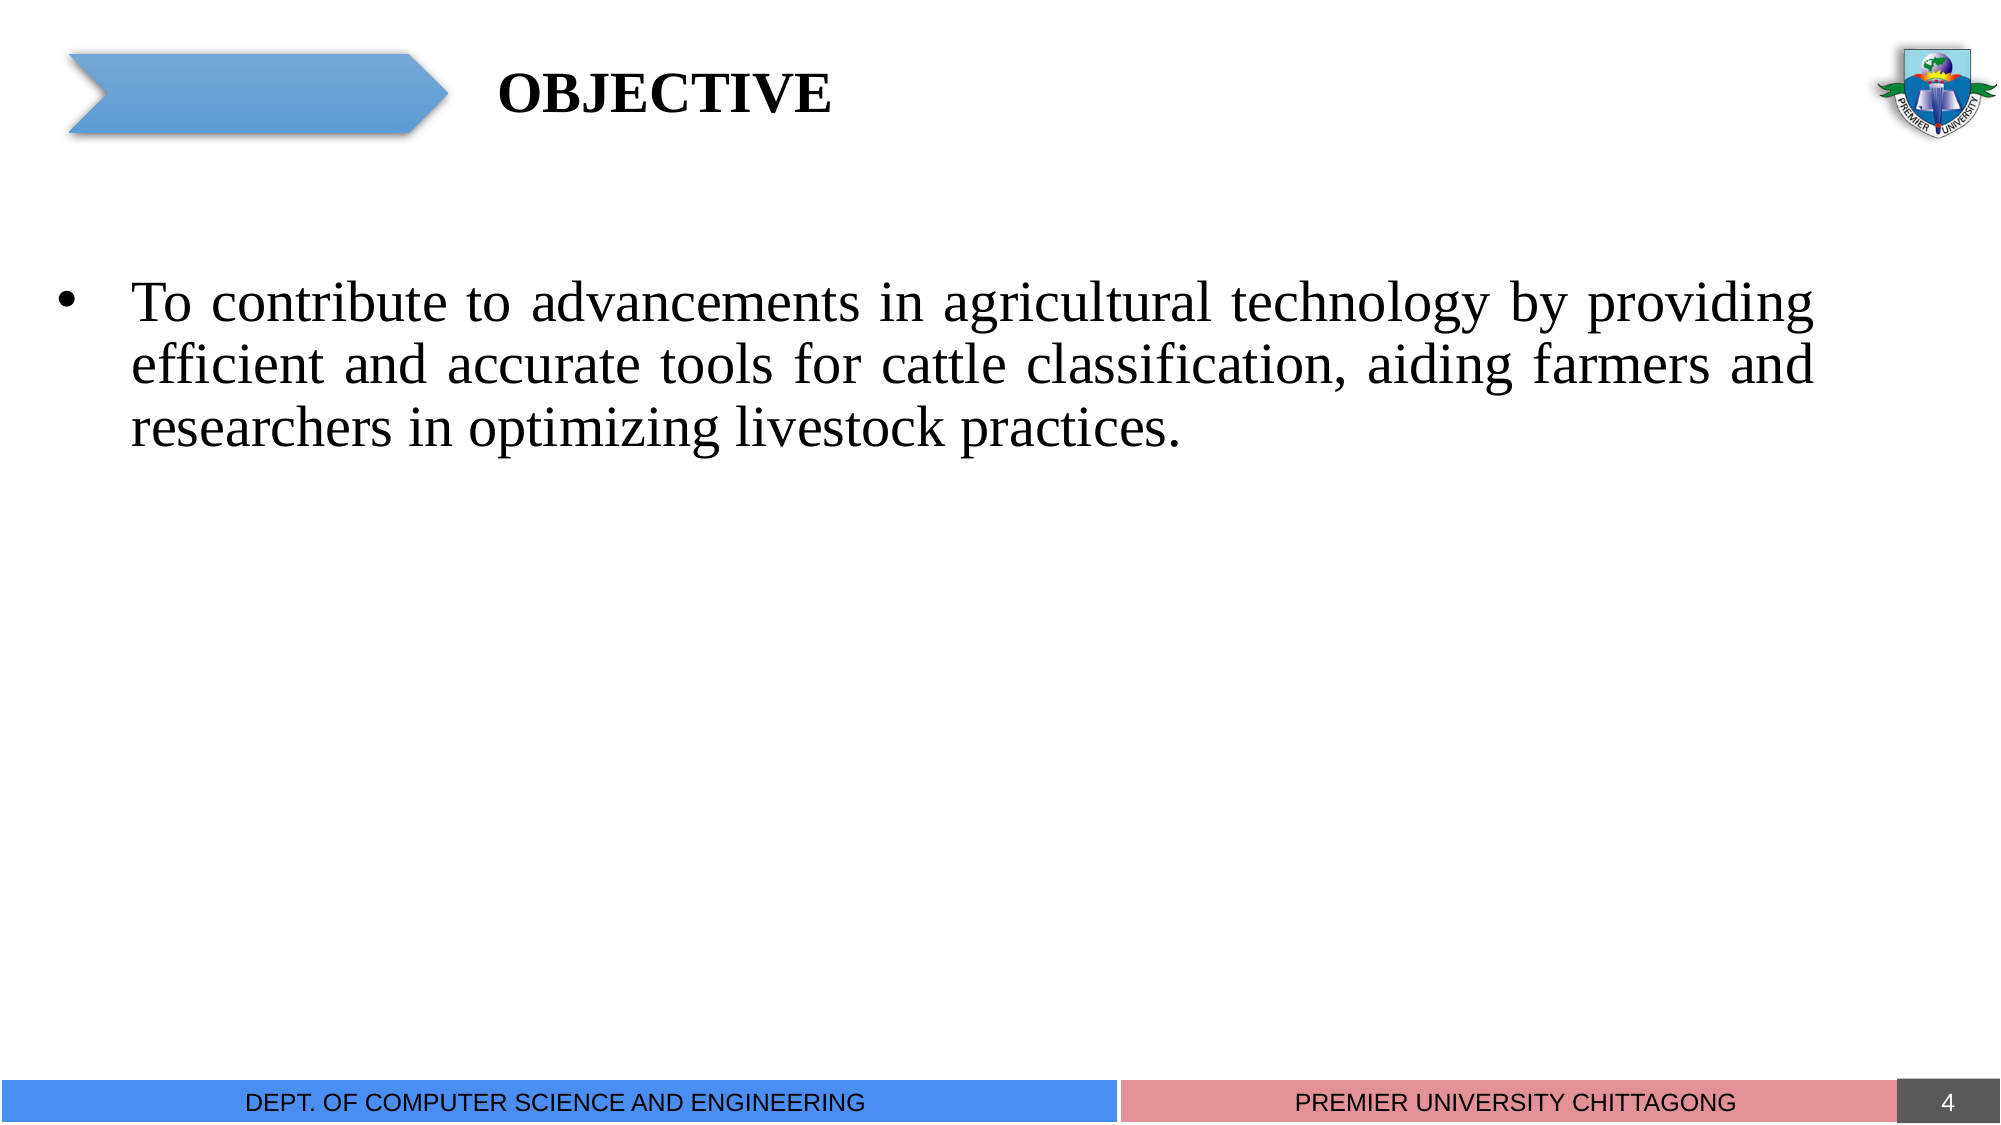

OBJECTIVE

To contribute to advancements in agricultural technology by providing efficient and accurate tools for cattle classification, aiding farmers and researchers in optimizing livestock practices.